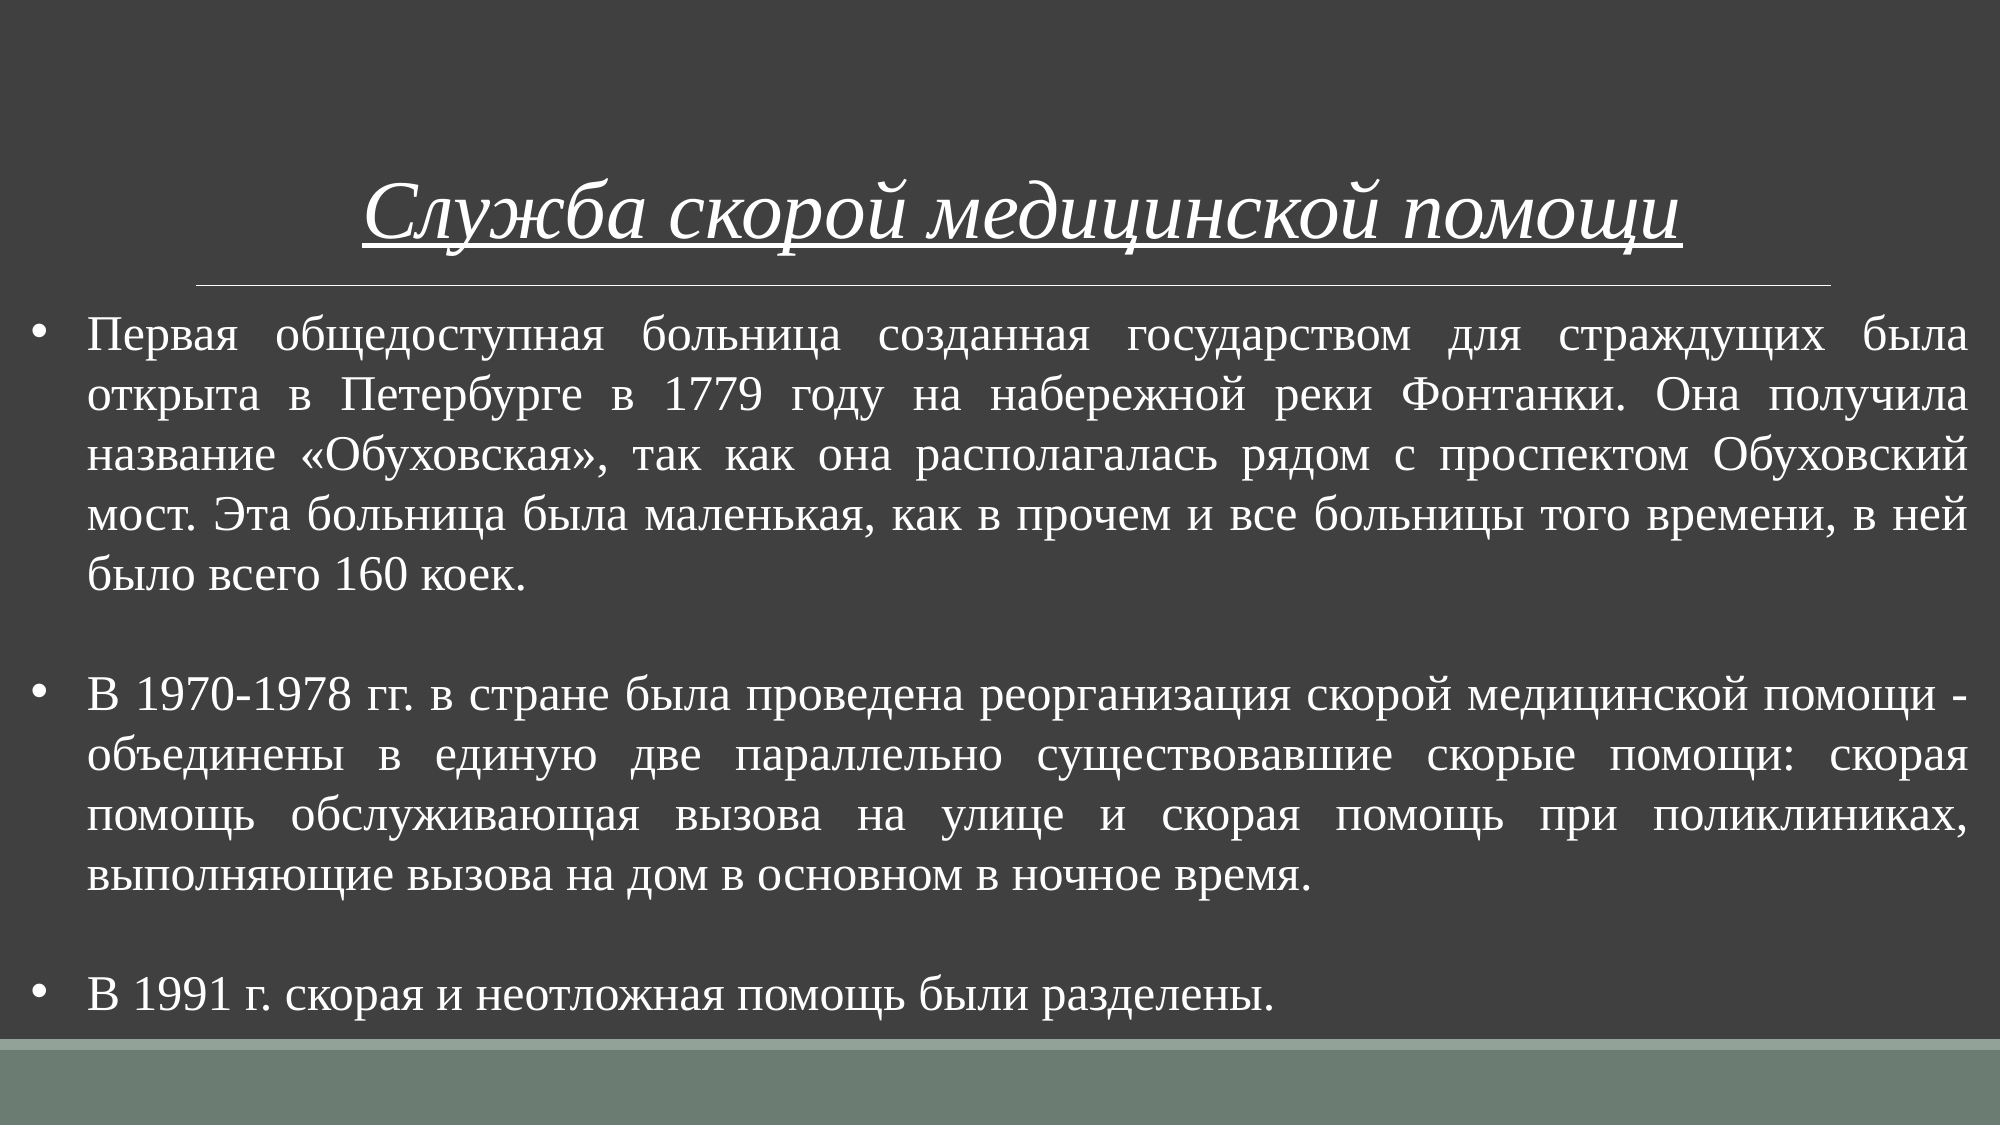

Служба скорой медицинской помощи
Первая общедоступная больница созданная государством для страждущих была открыта в Петербурге в 1779 году на набережной реки Фонтанки. Она получила название «Обуховская», так как она располагалась рядом с проспектом Обуховский мост. Эта больница была маленькая, как в прочем и все больницы того времени, в ней было всего 160 коек.

В 1970-1978 гг. в стране была проведена реорганизация скорой медицинской помощи - объединены в единую две параллельно существовавшие скорые помощи: скорая помощь обслуживающая вызова на улице и скорая помощь при поликлиниках, выполняющие вызова на дом в основном в ночное время.

В 1991 г. скорая и неотложная помощь были разделены.